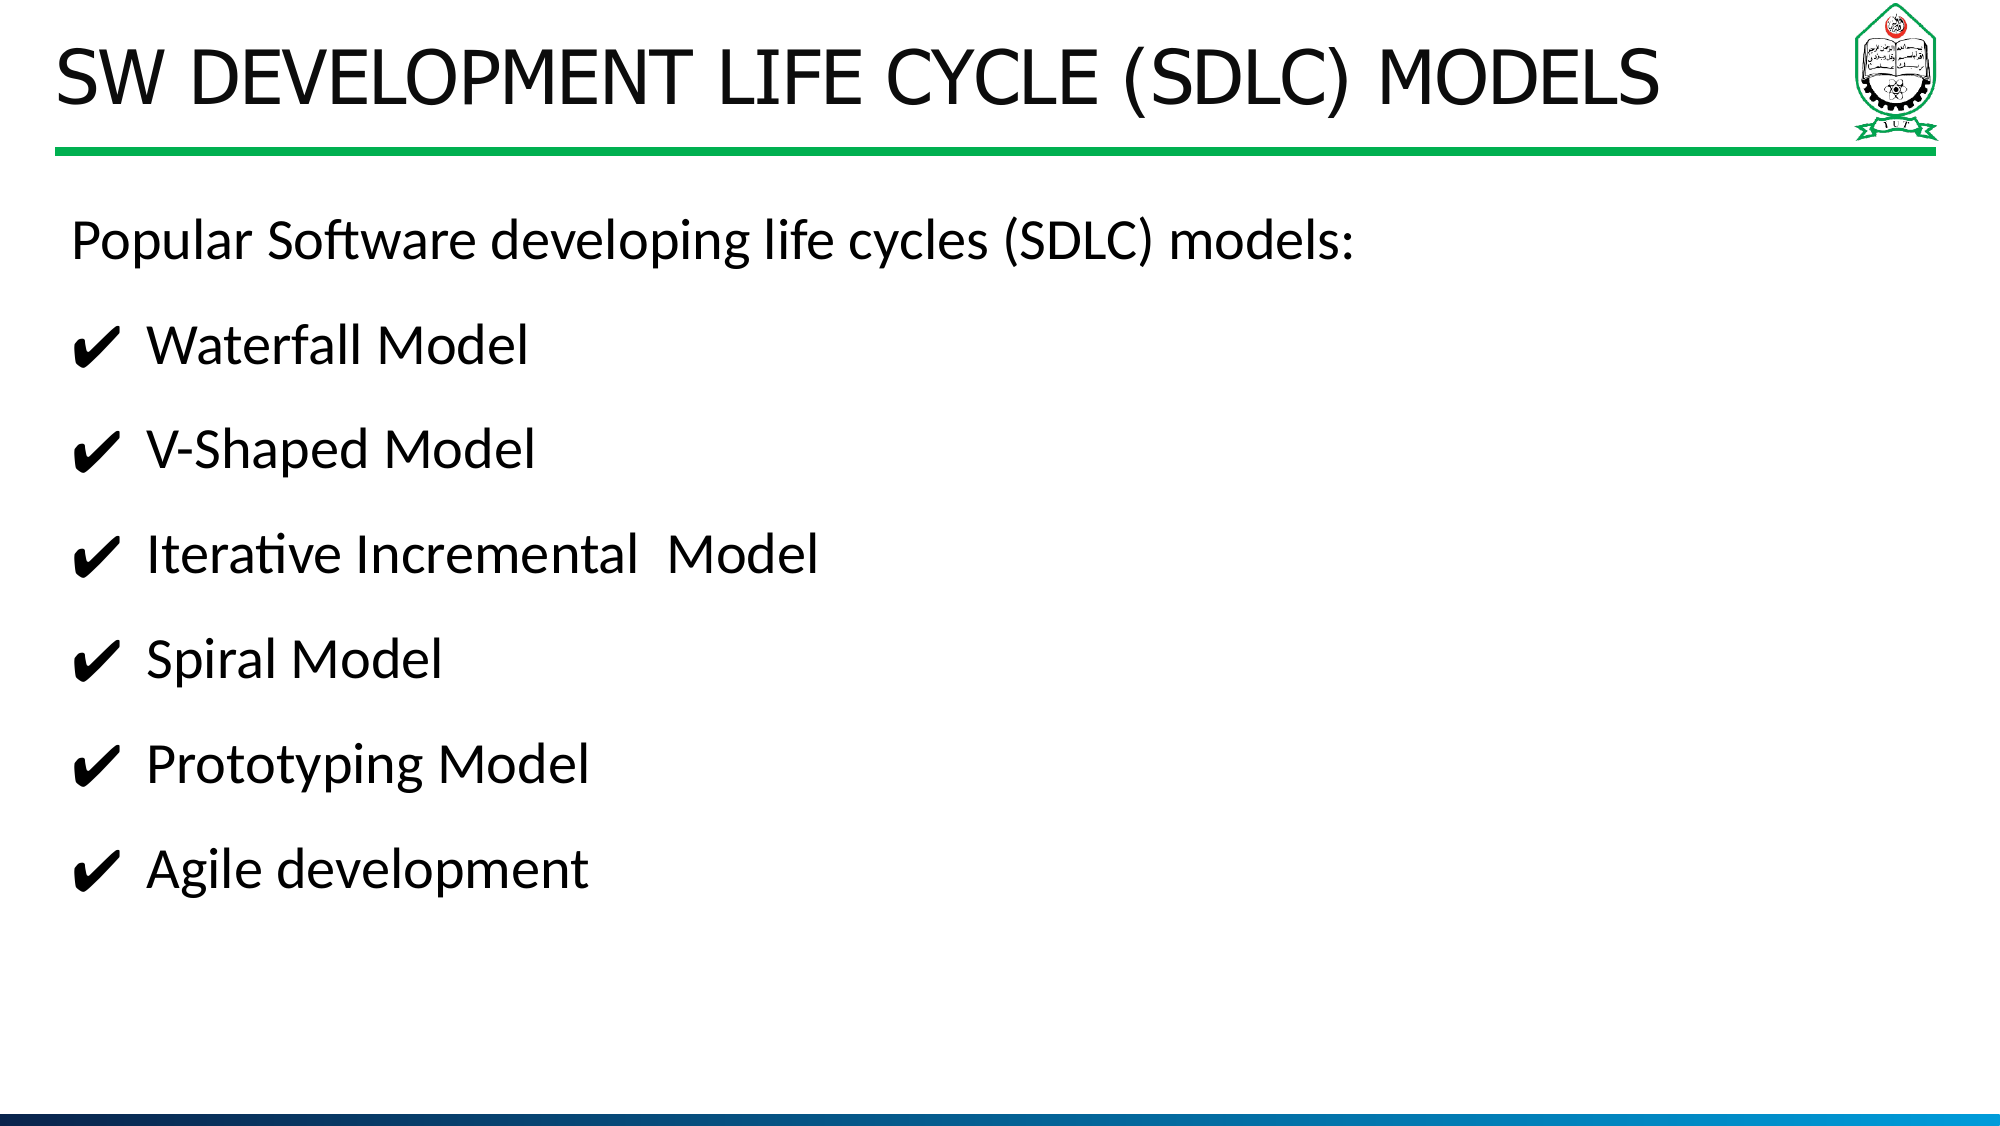

# SW Development Life Cycle (SDLC) Models
Popular Software developing life cycles (SDLC) models:
Waterfall Model
V-Shaped Model
Iterative Incremental  Model
Spiral Model
Prototyping Model
Agile development